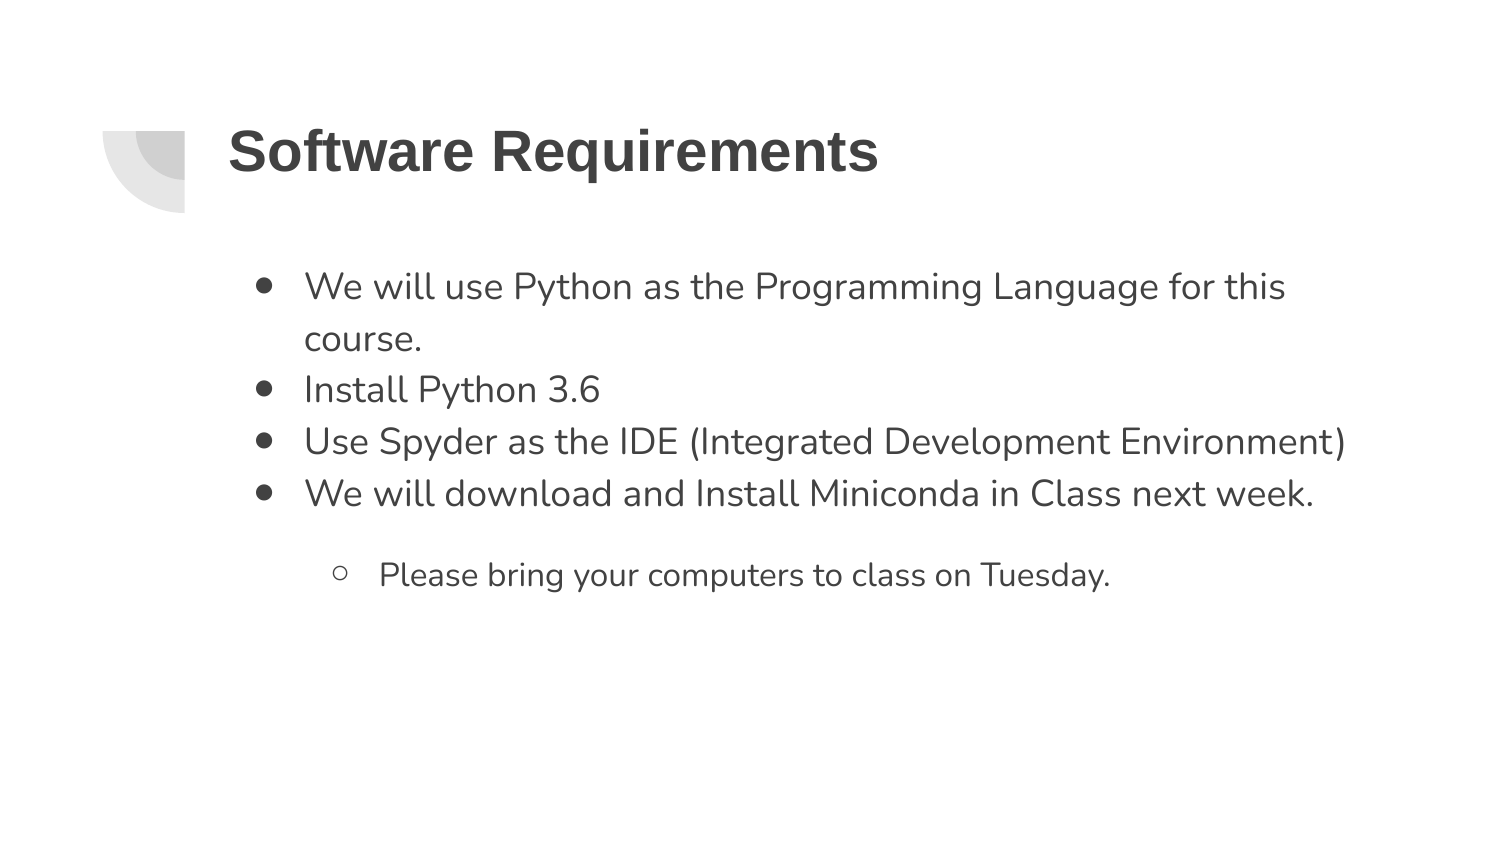

# Software Requirements
We will use Python as the Programming Language for this course.
Install Python 3.6
Use Spyder as the IDE (Integrated Development Environment)
We will download and Install Miniconda in Class next week.
Please bring your computers to class on Tuesday.